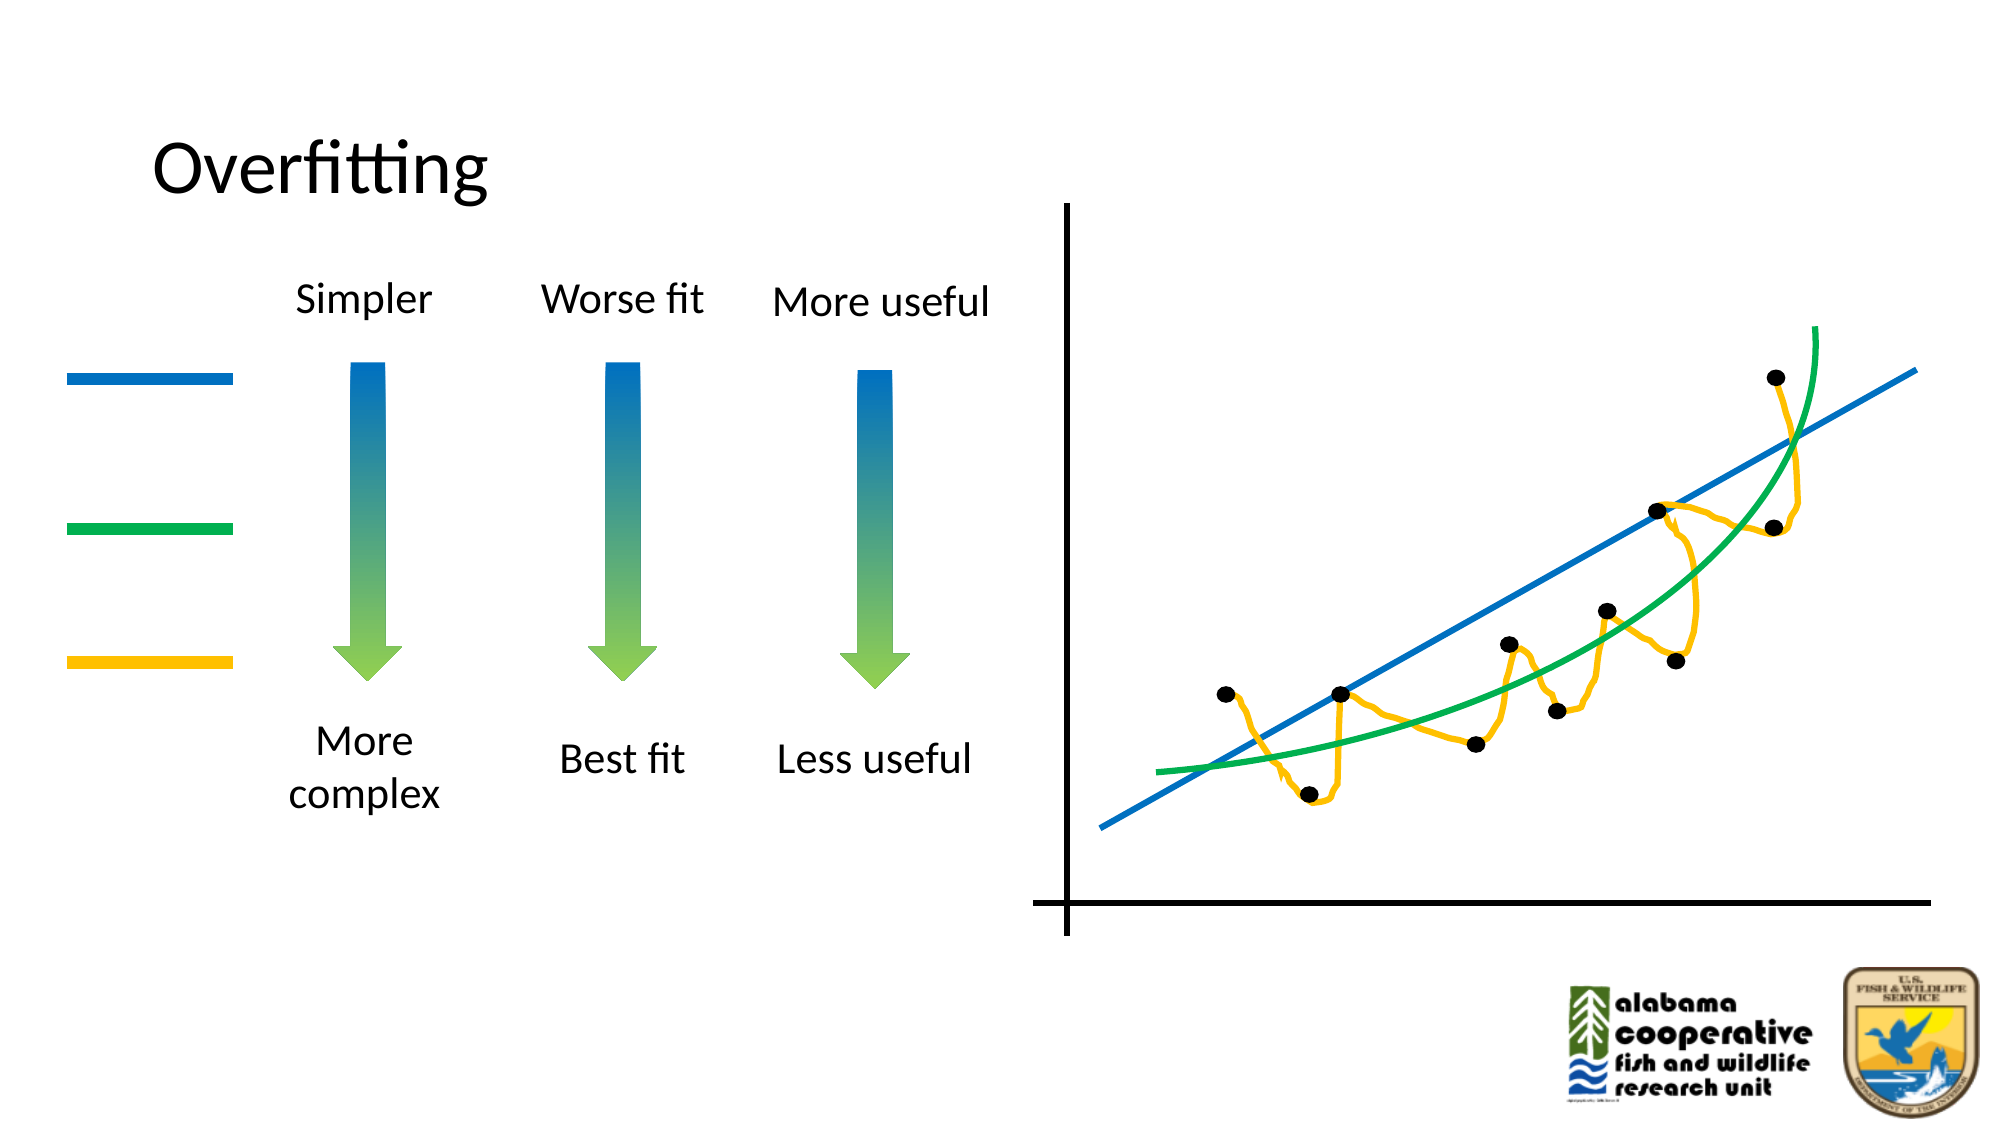

# Overfitting
Simpler
Worse fit
More useful

More complex
Best fit
Less useful